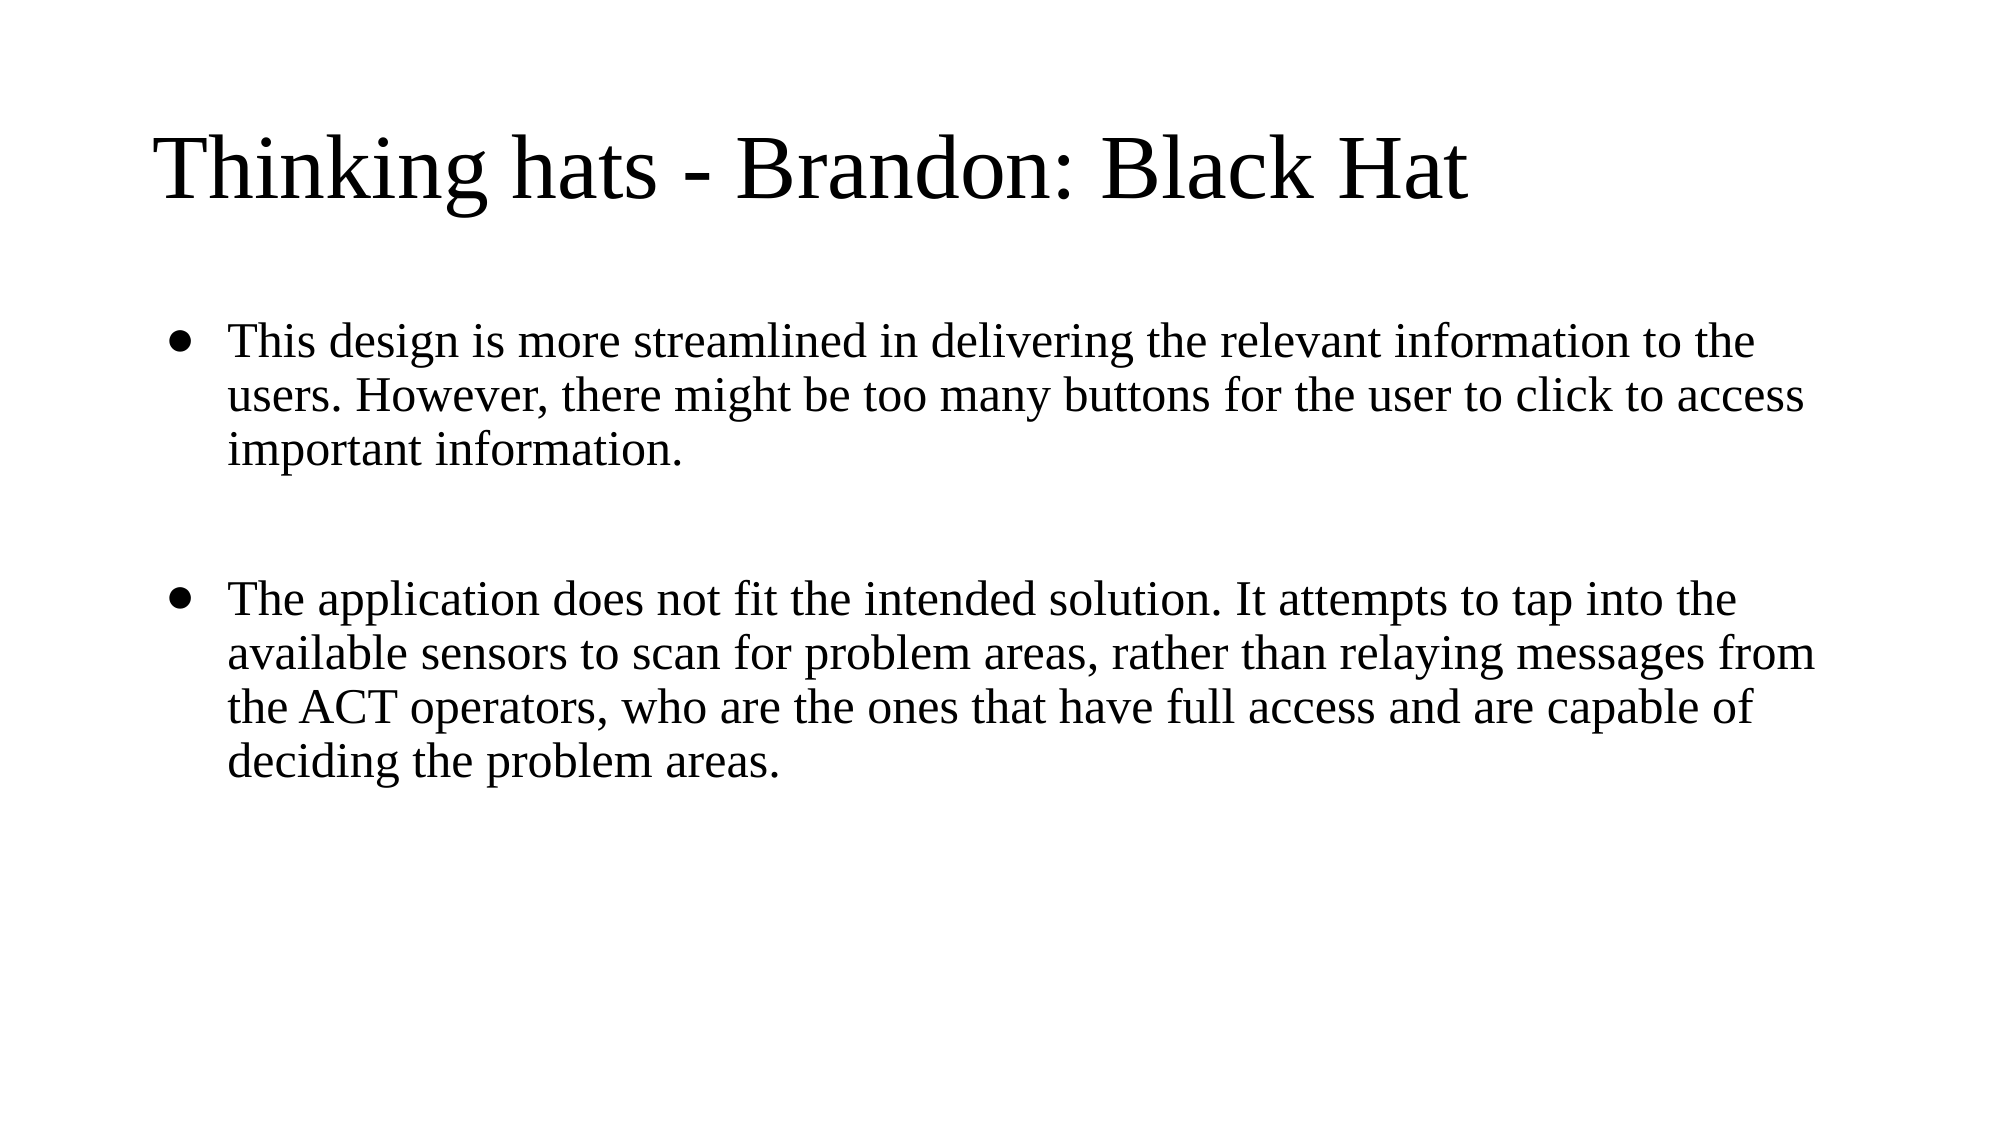

# Thinking hats - Brandon: Black Hat
This design is more streamlined in delivering the relevant information to the users. However, there might be too many buttons for the user to click to access important information.

The application does not fit the intended solution. It attempts to tap into the available sensors to scan for problem areas, rather than relaying messages from the ACT operators, who are the ones that have full access and are capable of deciding the problem areas.